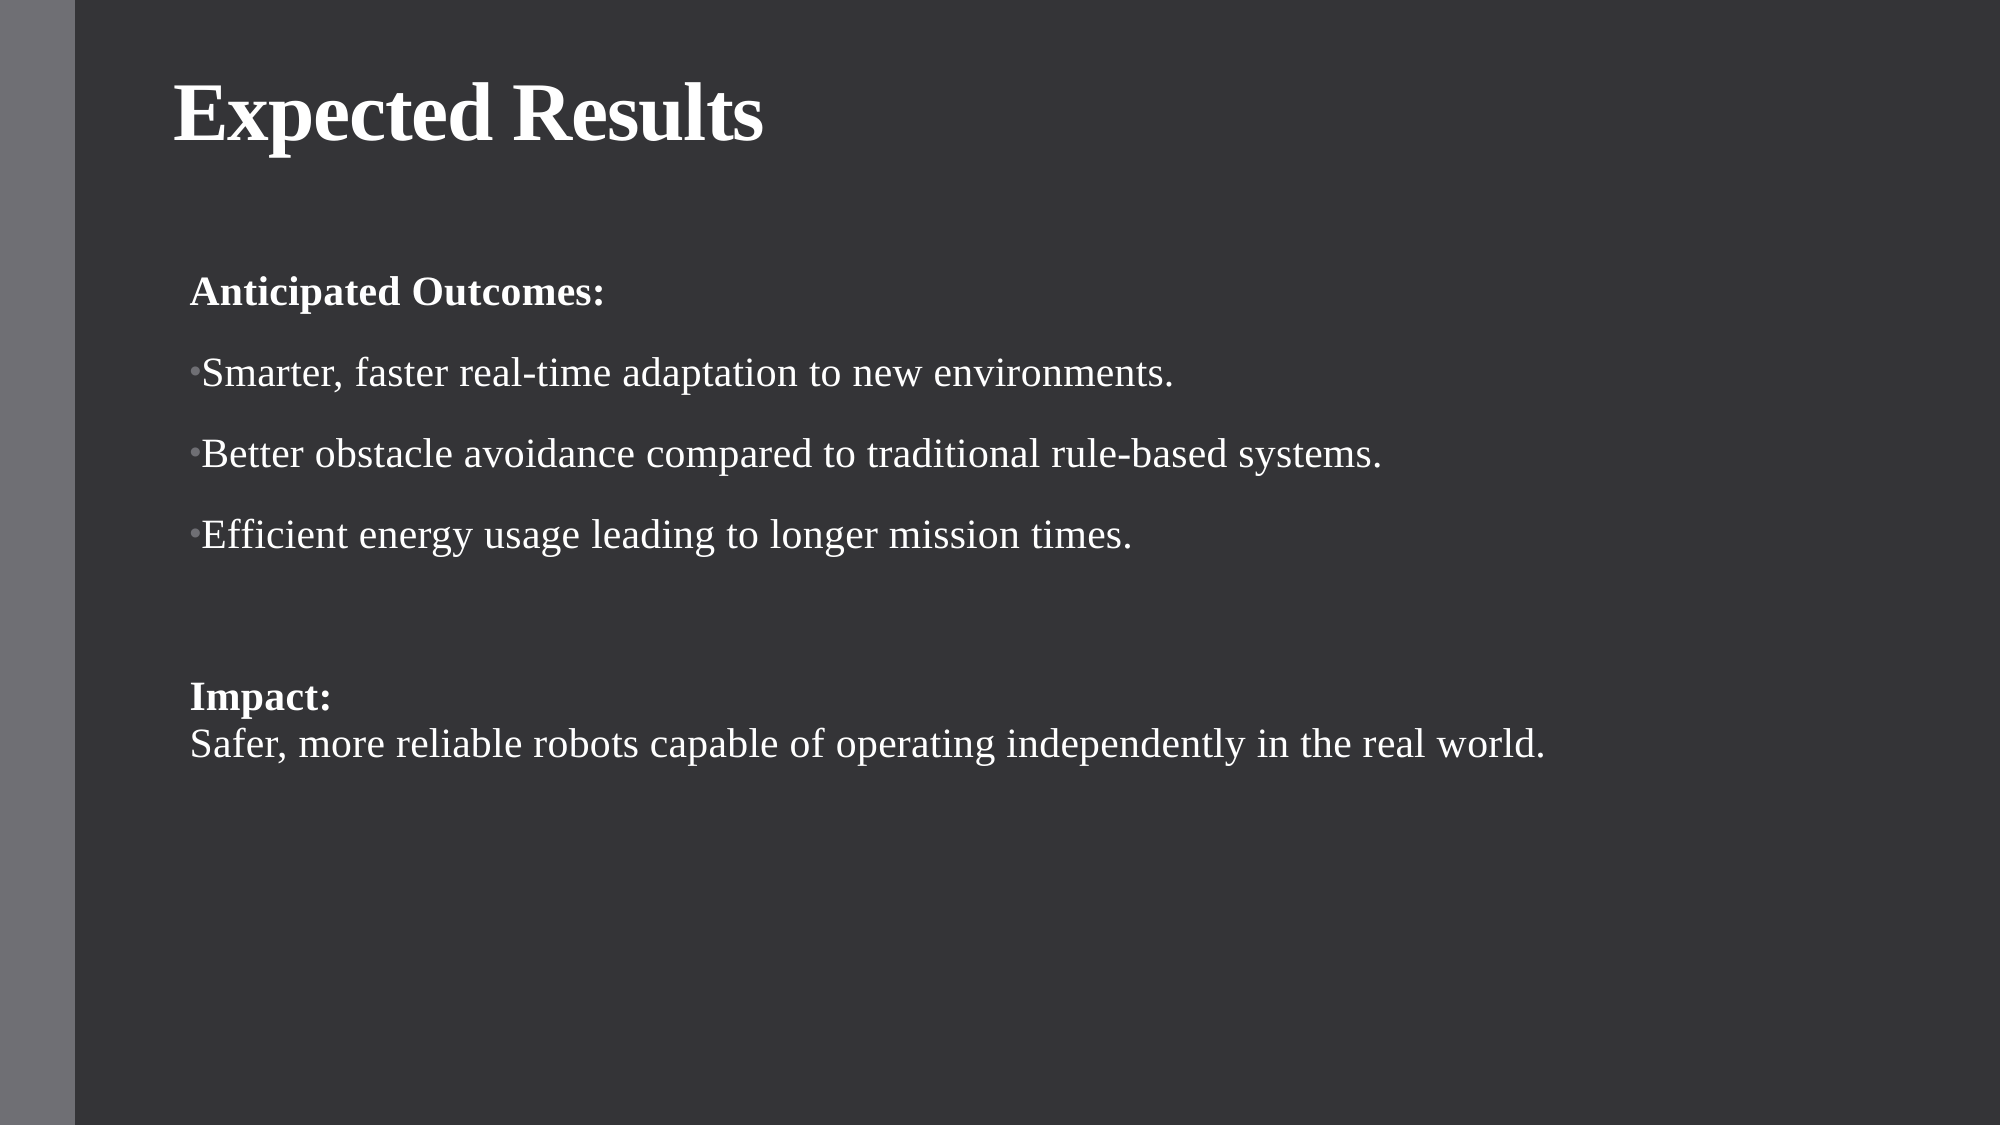

# Expected Results
Anticipated Outcomes:
Smarter, faster real-time adaptation to new environments.
Better obstacle avoidance compared to traditional rule-based systems.
Efficient energy usage leading to longer mission times.

Impact:
Safer, more reliable robots capable of operating independently in the real world.